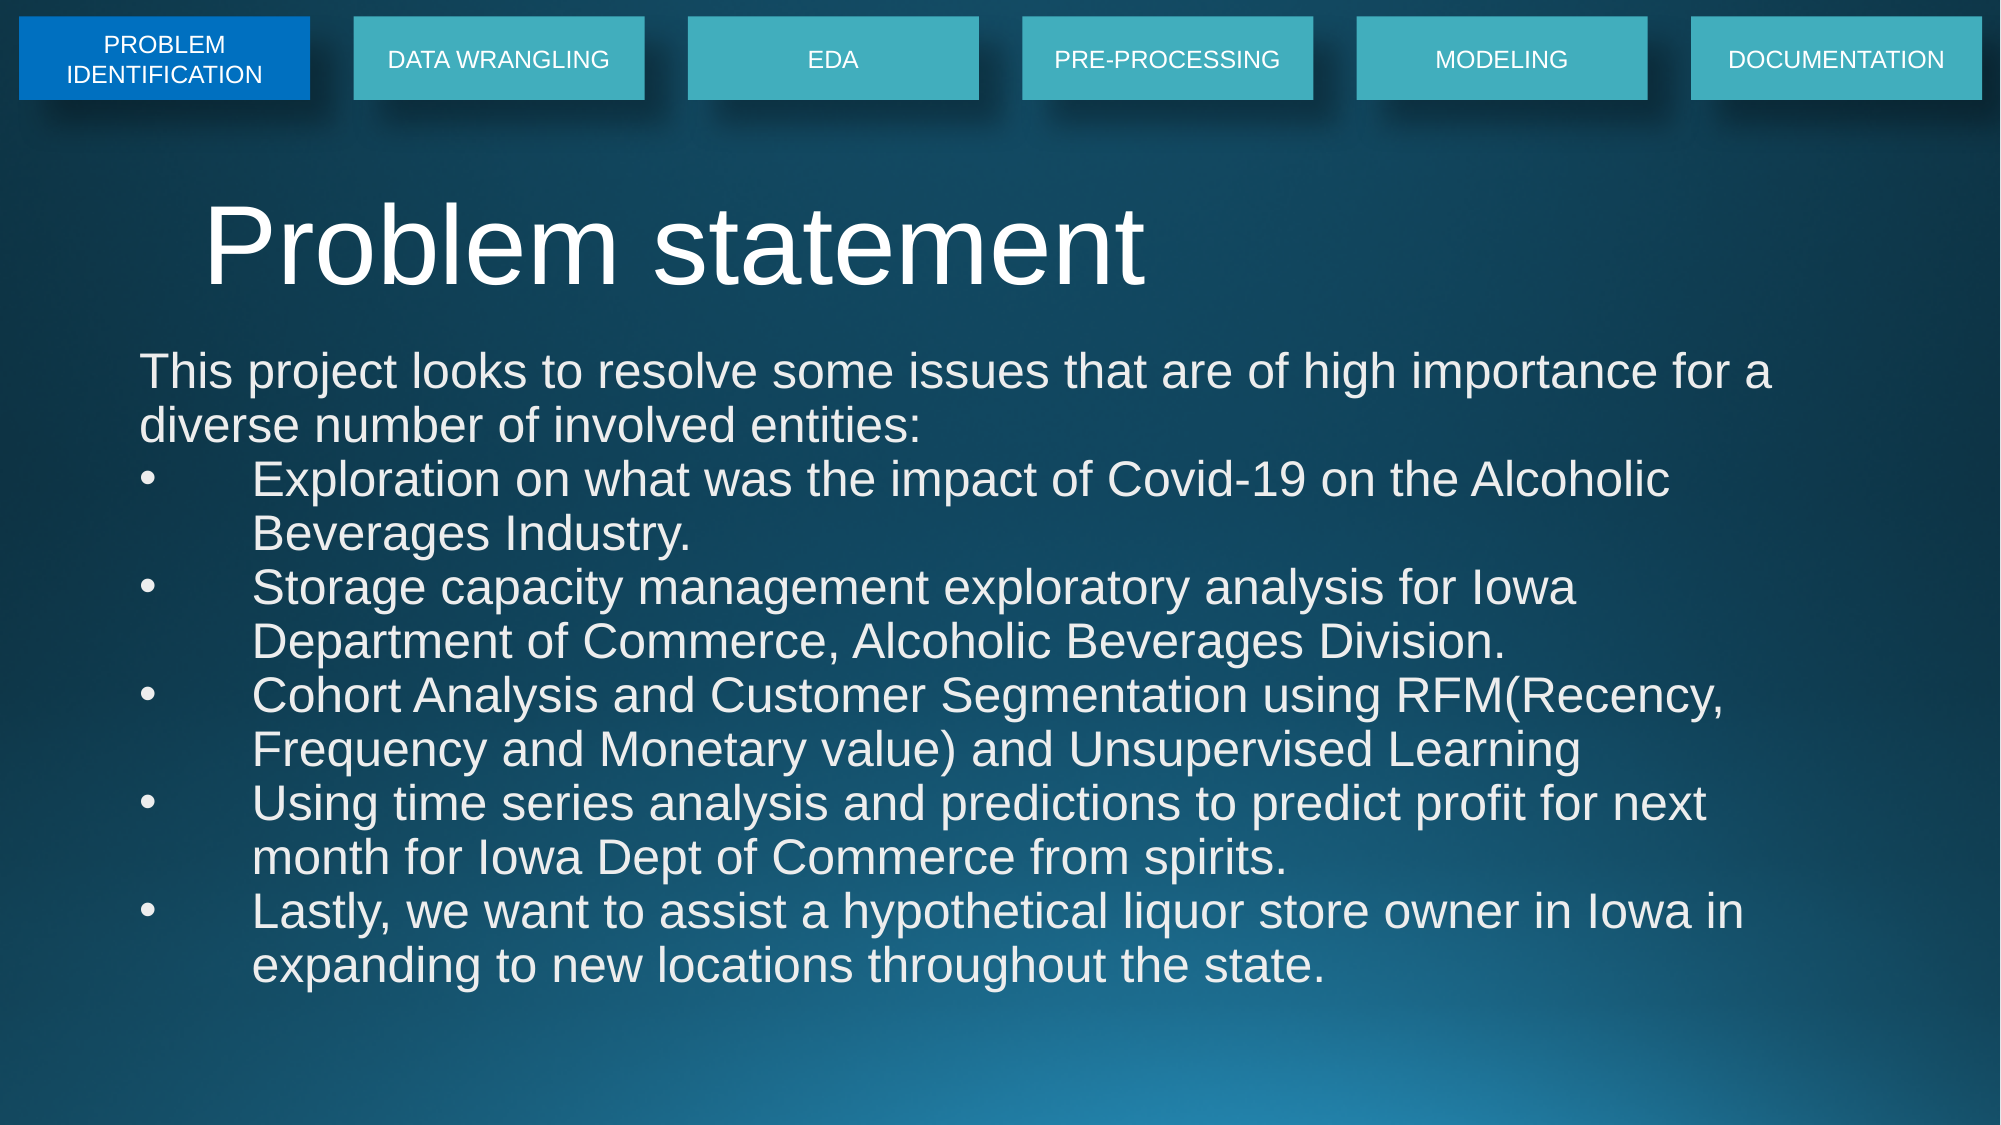

PROBLEM IDENTIFICATION
DATA WRANGLING
EDA
PRE-PROCESSING
MODELING
DOCUMENTATION
# Problem statement
This project looks to resolve some issues that are of high importance for a diverse number of involved entities:
Exploration on what was the impact of Covid-19 on the Alcoholic Beverages Industry.
Storage capacity management exploratory analysis for Iowa Department of Commerce, Alcoholic Beverages Division.
Cohort Analysis and Customer Segmentation using RFM(Recency, Frequency and Monetary value) and Unsupervised Learning
Using time series analysis and predictions to predict profit for next month for Iowa Dept of Commerce from spirits.
Lastly, we want to assist a hypothetical liquor store owner in Iowa in expanding to new locations throughout the state.